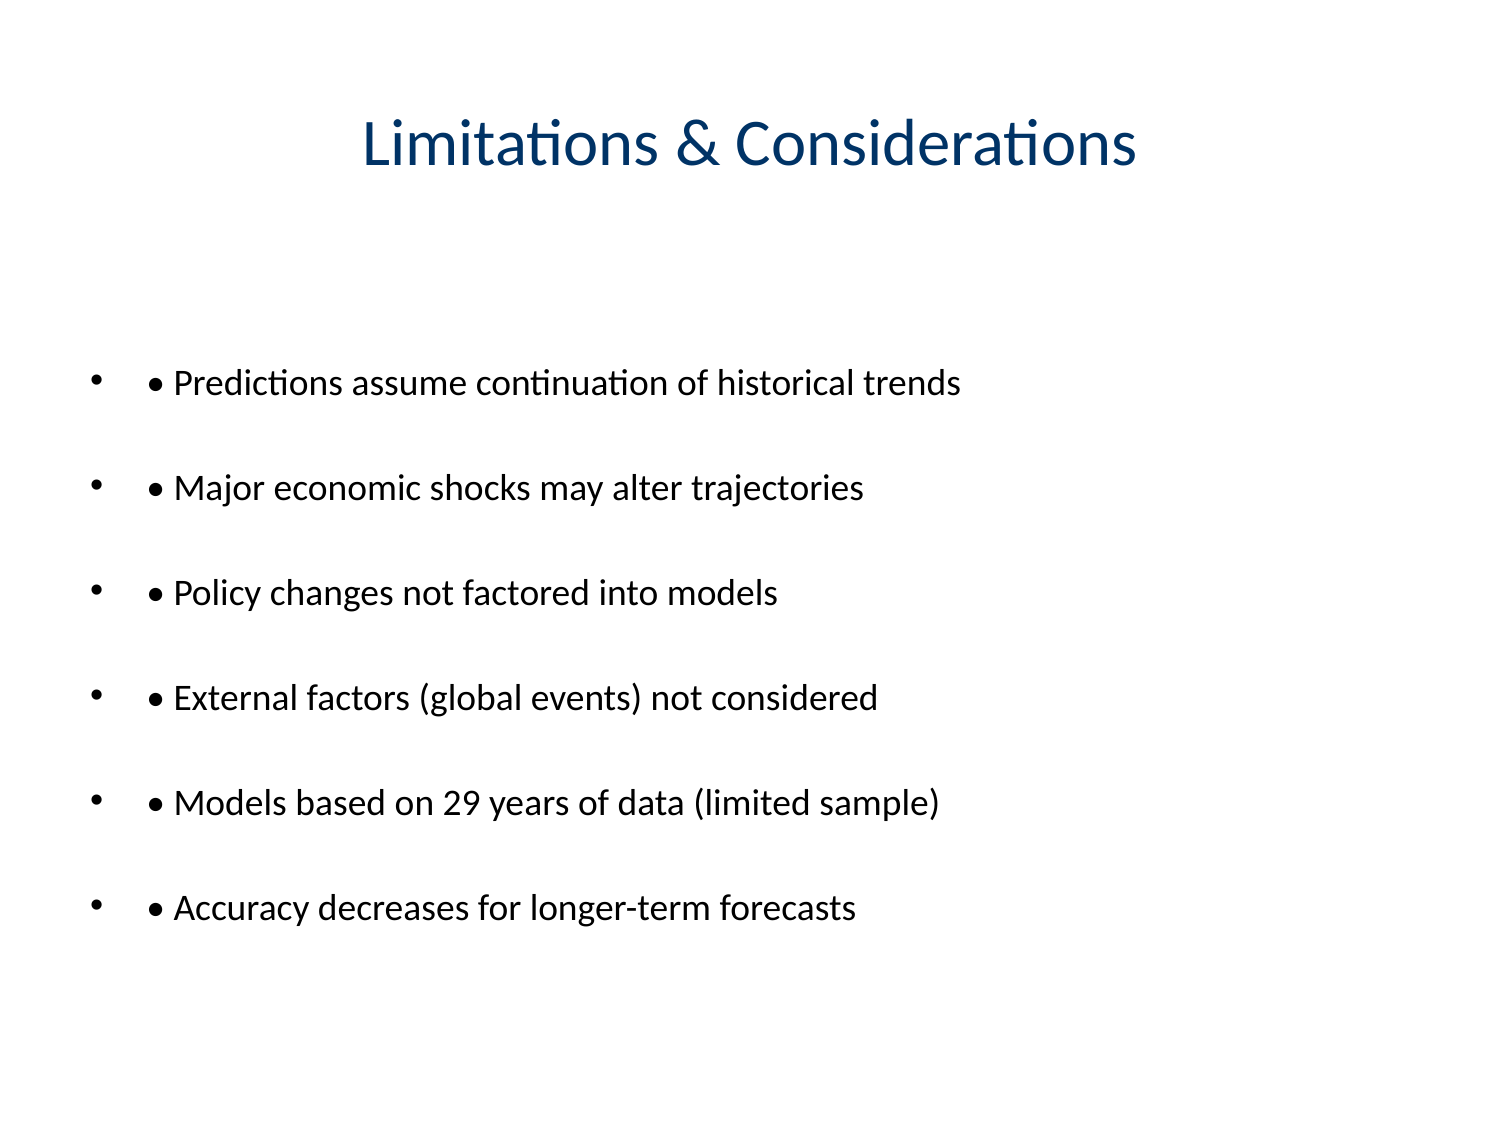

# Limitations & Considerations

• Predictions assume continuation of historical trends

• Major economic shocks may alter trajectories

• Policy changes not factored into models

• External factors (global events) not considered

• Models based on 29 years of data (limited sample)

• Accuracy decreases for longer-term forecasts